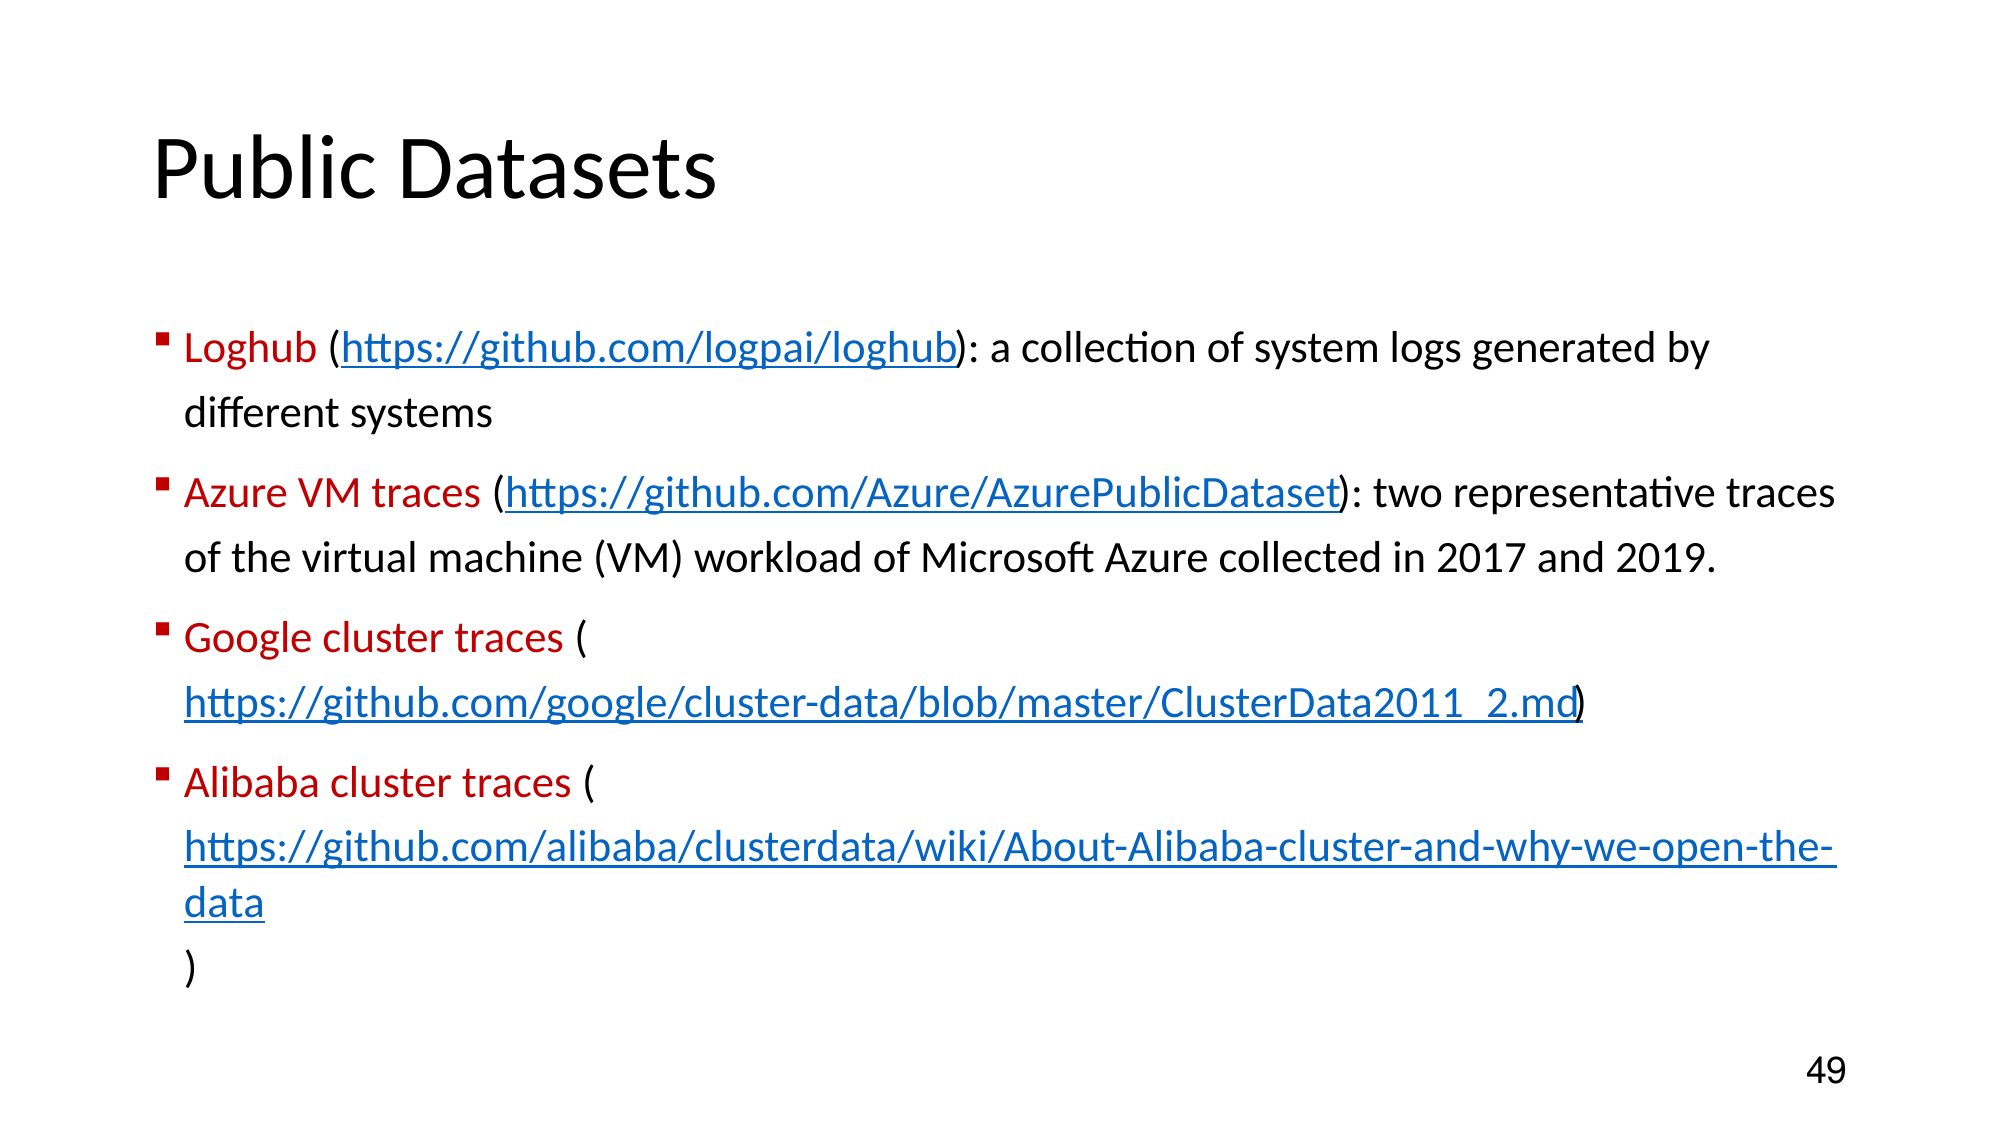

# Public Datasets
Loghub (https://github.com/logpai/loghub): a collection of system logs generated by different systems
Azure VM traces (https://github.com/Azure/AzurePublicDataset): two representative traces of the virtual machine (VM) workload of Microsoft Azure collected in 2017 and 2019.
Google cluster traces (https://github.com/google/cluster-data/blob/master/ClusterData2011_2.md)
Alibaba cluster traces (https://github.com/alibaba/clusterdata/wiki/About-Alibaba-cluster-and-why-we-open-the-data)
49